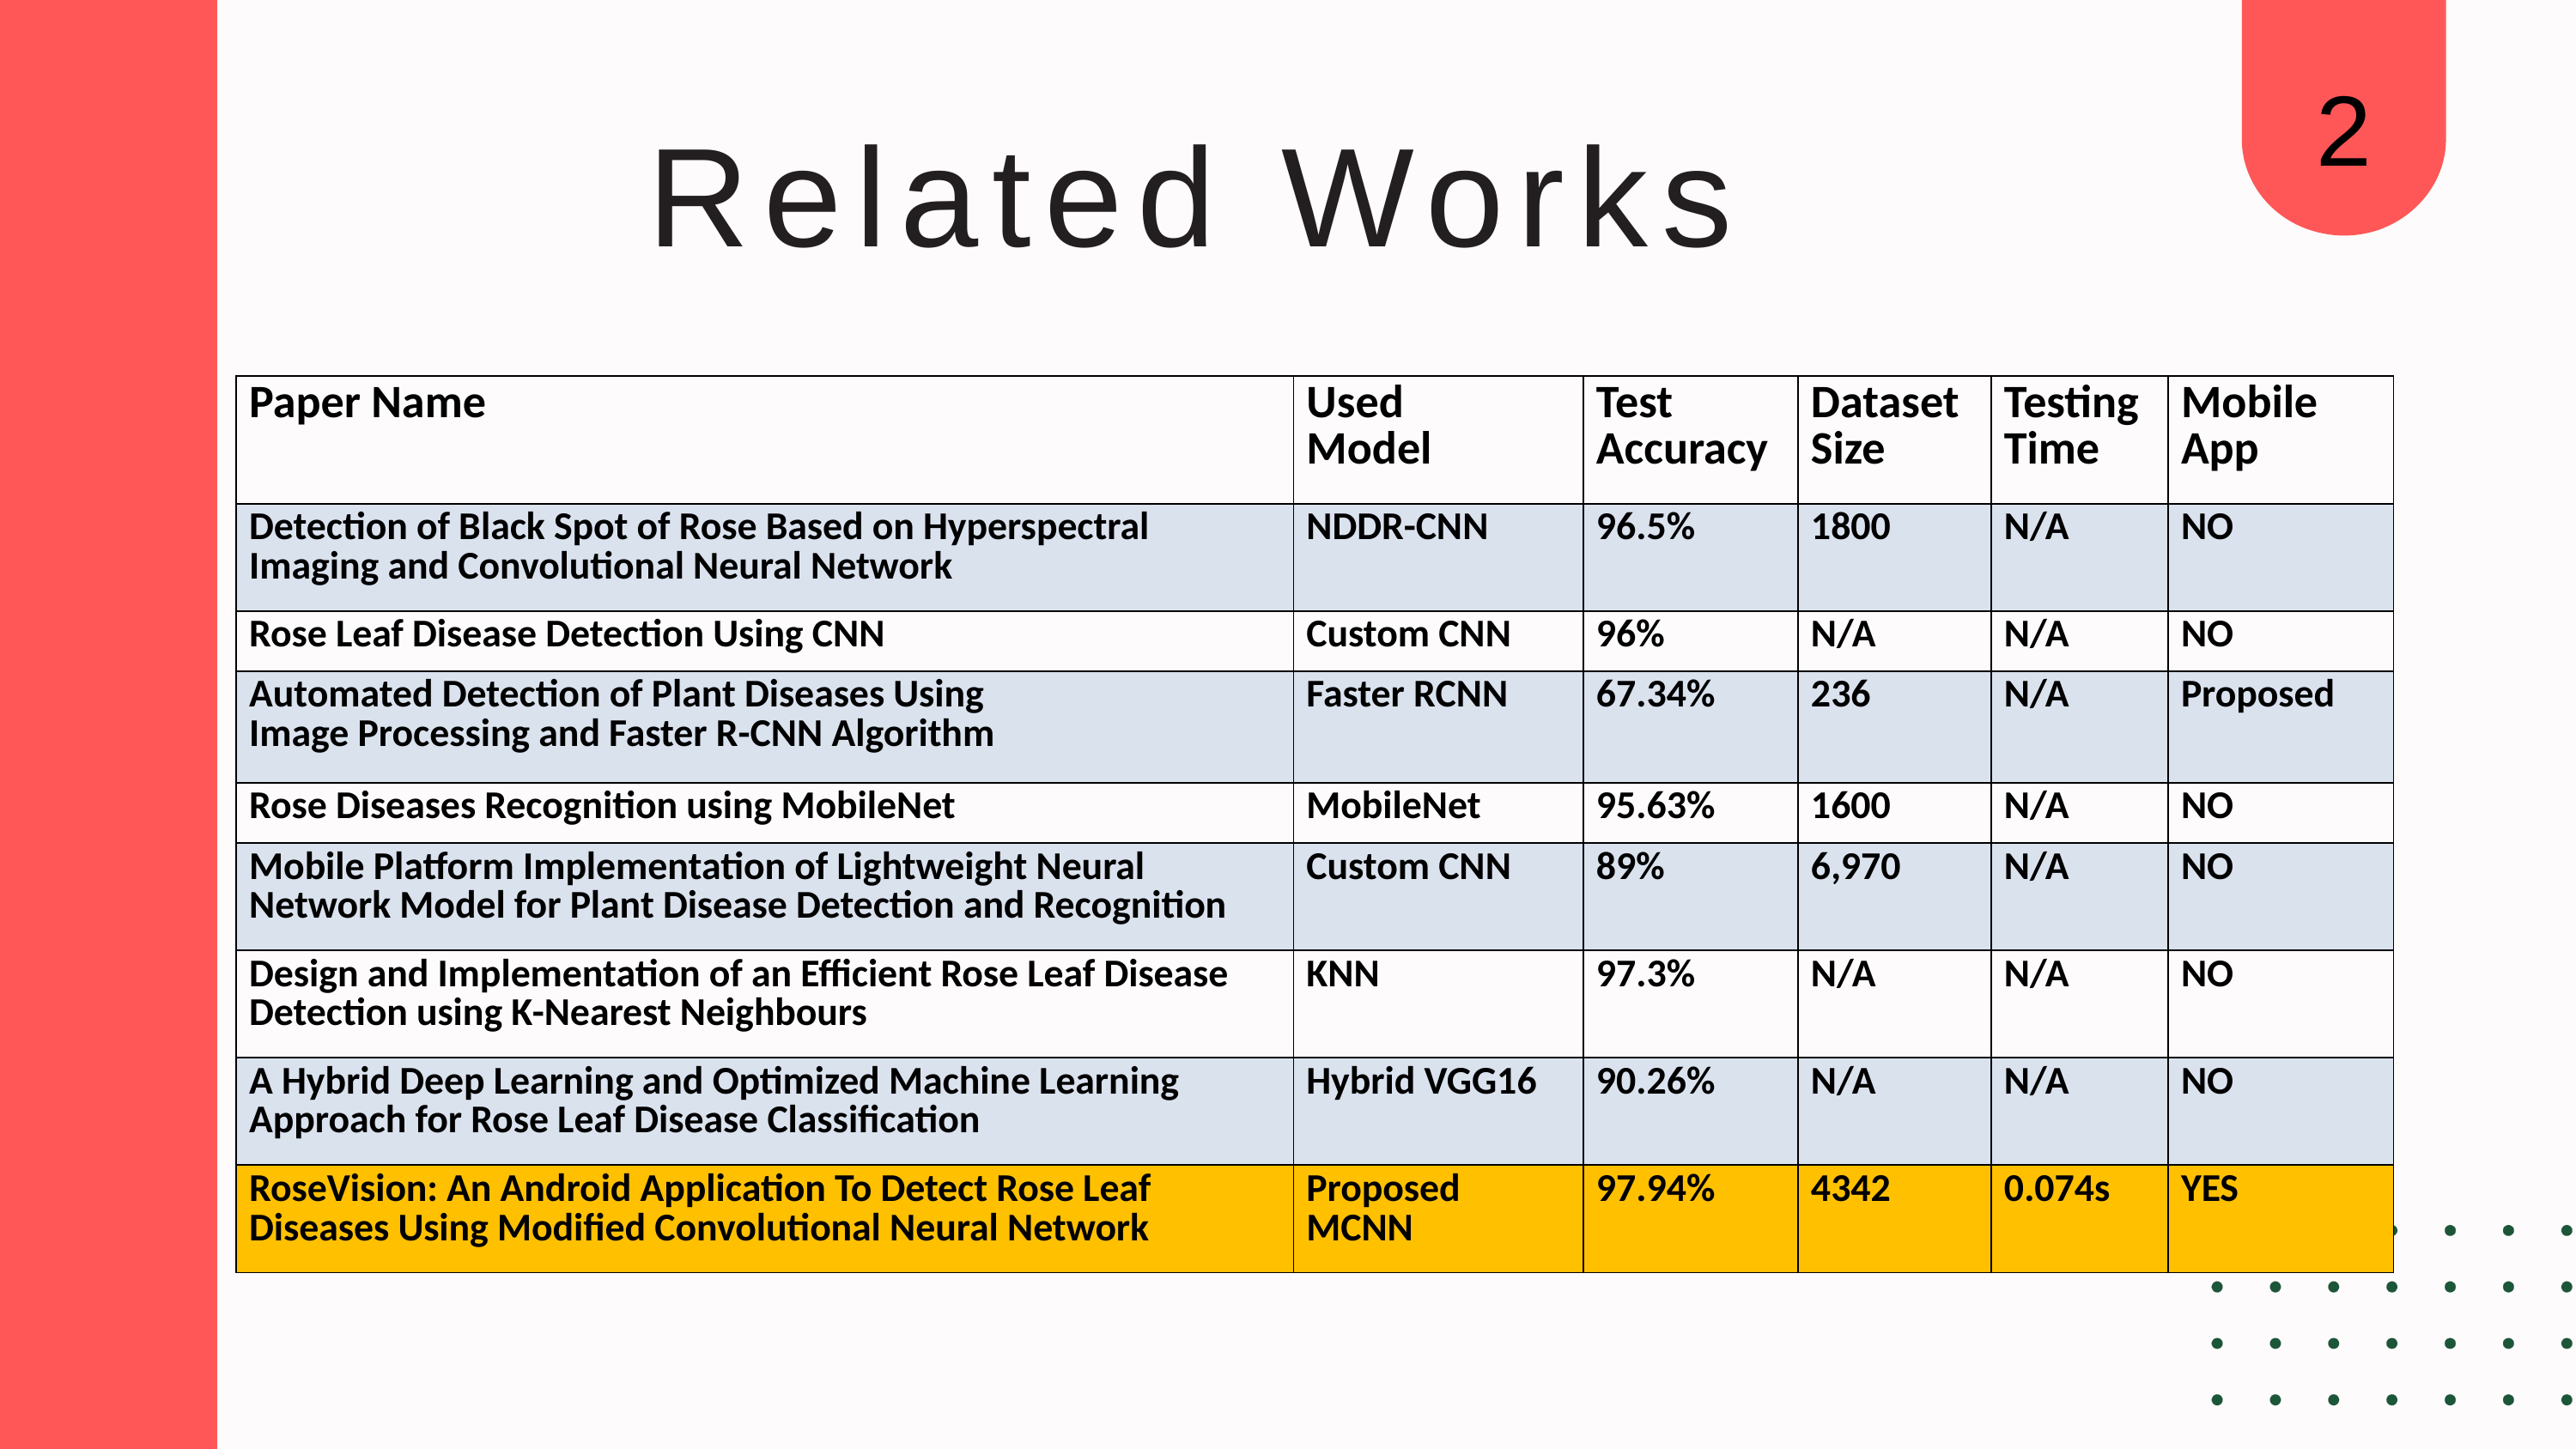

2
Related Works
| Paper Name | Used Model | Test Accuracy | Dataset Size | Testing Time | Mobile App |
| --- | --- | --- | --- | --- | --- |
| Detection of Black Spot of Rose Based on Hyperspectral Imaging and Convolutional Neural Network | NDDR-CNN | 96.5% | 1800 | N/A | NO |
| Rose Leaf Disease Detection Using CNN | Custom CNN | 96% | N/A | N/A | NO |
| Automated Detection of Plant Diseases Using Image Processing and Faster R-CNN Algorithm | Faster RCNN | 67.34% | 236 | N/A | Proposed |
| Rose Diseases Recognition using MobileNet | MobileNet | 95.63% | 1600 | N/A | NO |
| Mobile Platform Implementation of Lightweight Neural Network Model for Plant Disease Detection and Recognition | Custom CNN | 89% | 6,970 | N/A | NO |
| Design and Implementation of an Efficient Rose Leaf Disease Detection using K-Nearest Neighbours | KNN | 97.3% | N/A | N/A | NO |
| A Hybrid Deep Learning and Optimized Machine Learning Approach for Rose Leaf Disease Classification | Hybrid VGG16 | 90.26% | N/A | N/A | NO |
| RoseVision: An Android Application To Detect Rose Leaf Diseases Using Modified Convolutional Neural Network | Proposed MCNN | 97.94% | 4342 | 0.074s | YES |